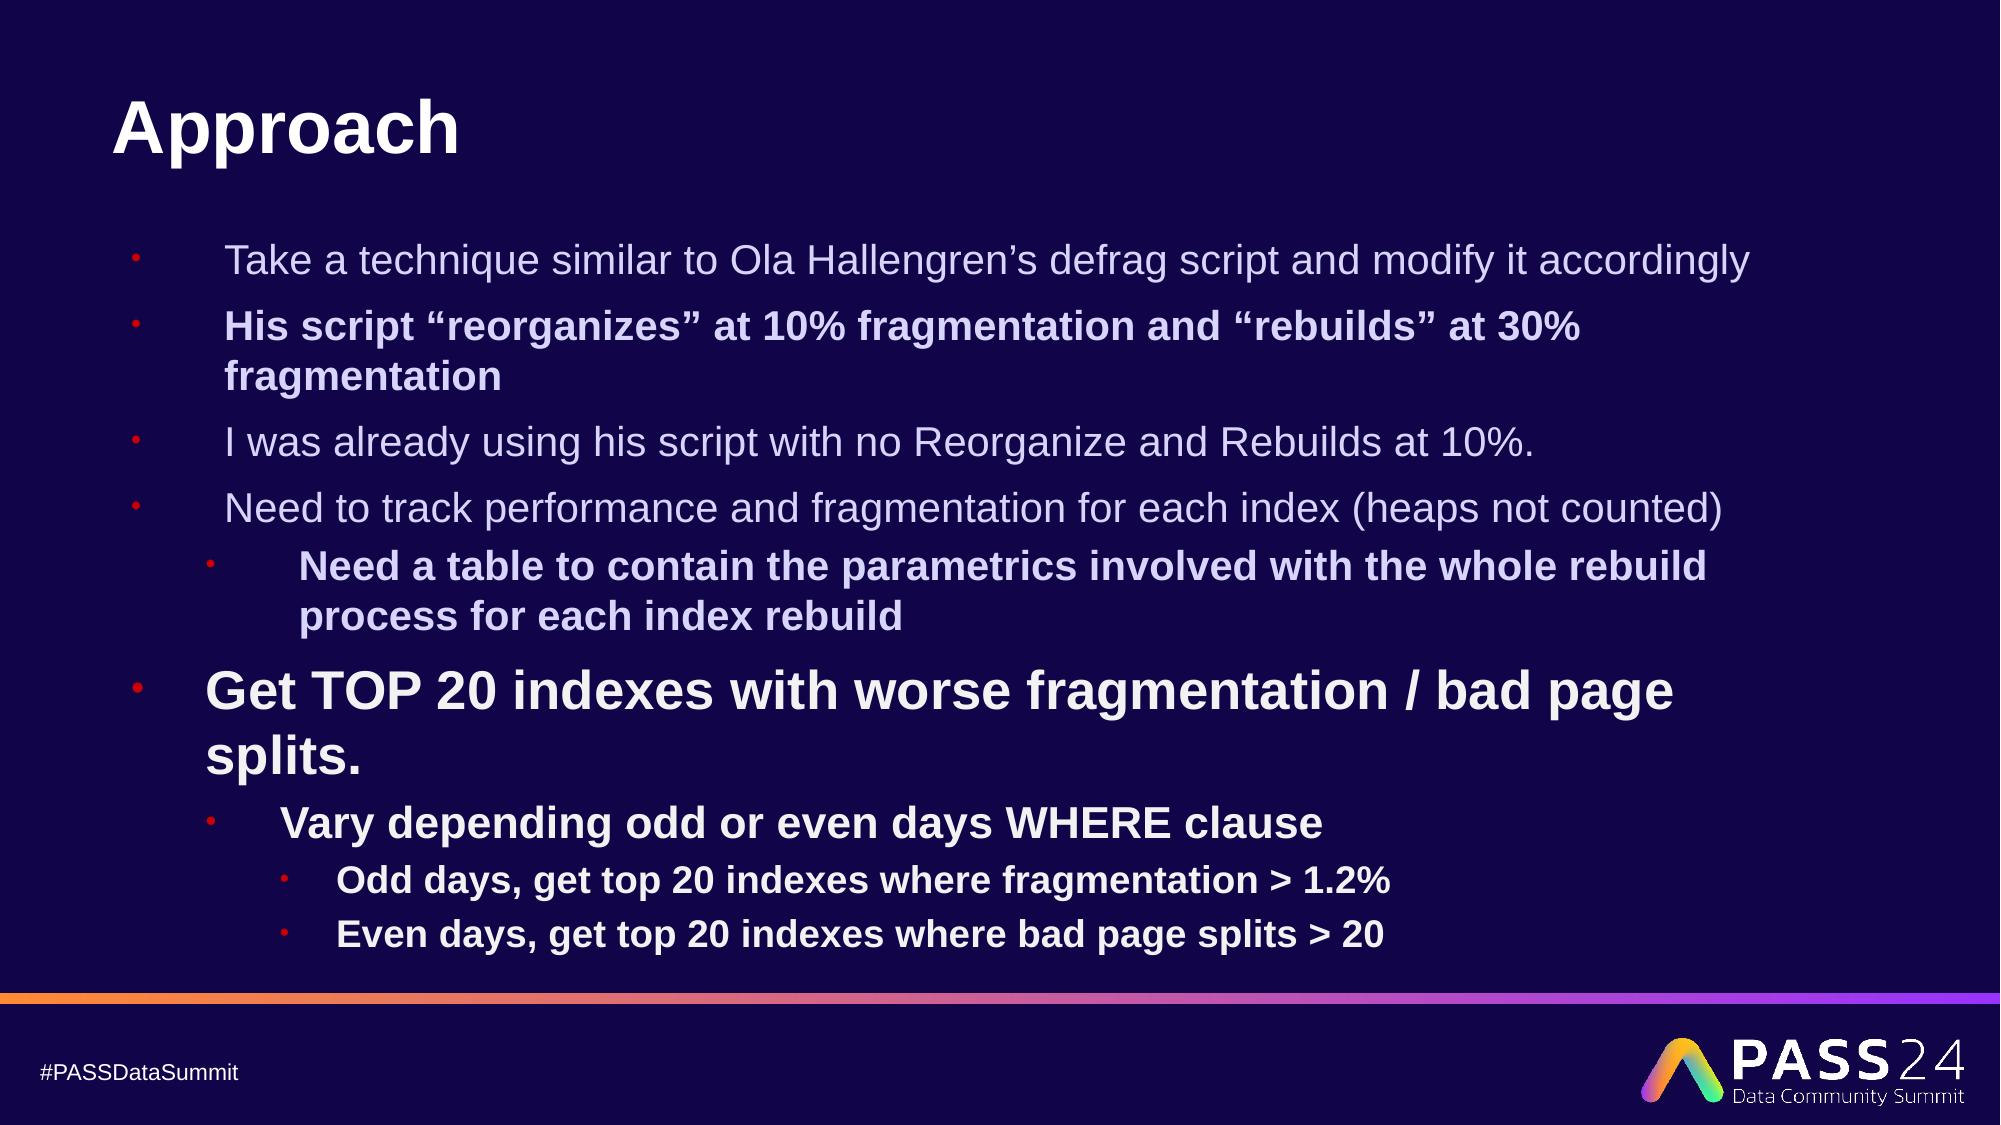

# Approach
Take a technique similar to Ola Hallengren’s defrag script and modify it accordingly
His script “reorganizes” at 10% fragmentation and “rebuilds” at 30% fragmentation
I was already using his script with no Reorganize and Rebuilds at 10%.
Need to track performance and fragmentation for each index (heaps not counted)
Need a table to contain the parametrics involved with the whole rebuild process for each index rebuild
Get TOP 20 indexes with worse fragmentation / bad page splits.
Vary depending odd or even days WHERE clause
Odd days, get top 20 indexes where fragmentation > 1.2%
Even days, get top 20 indexes where bad page splits > 20